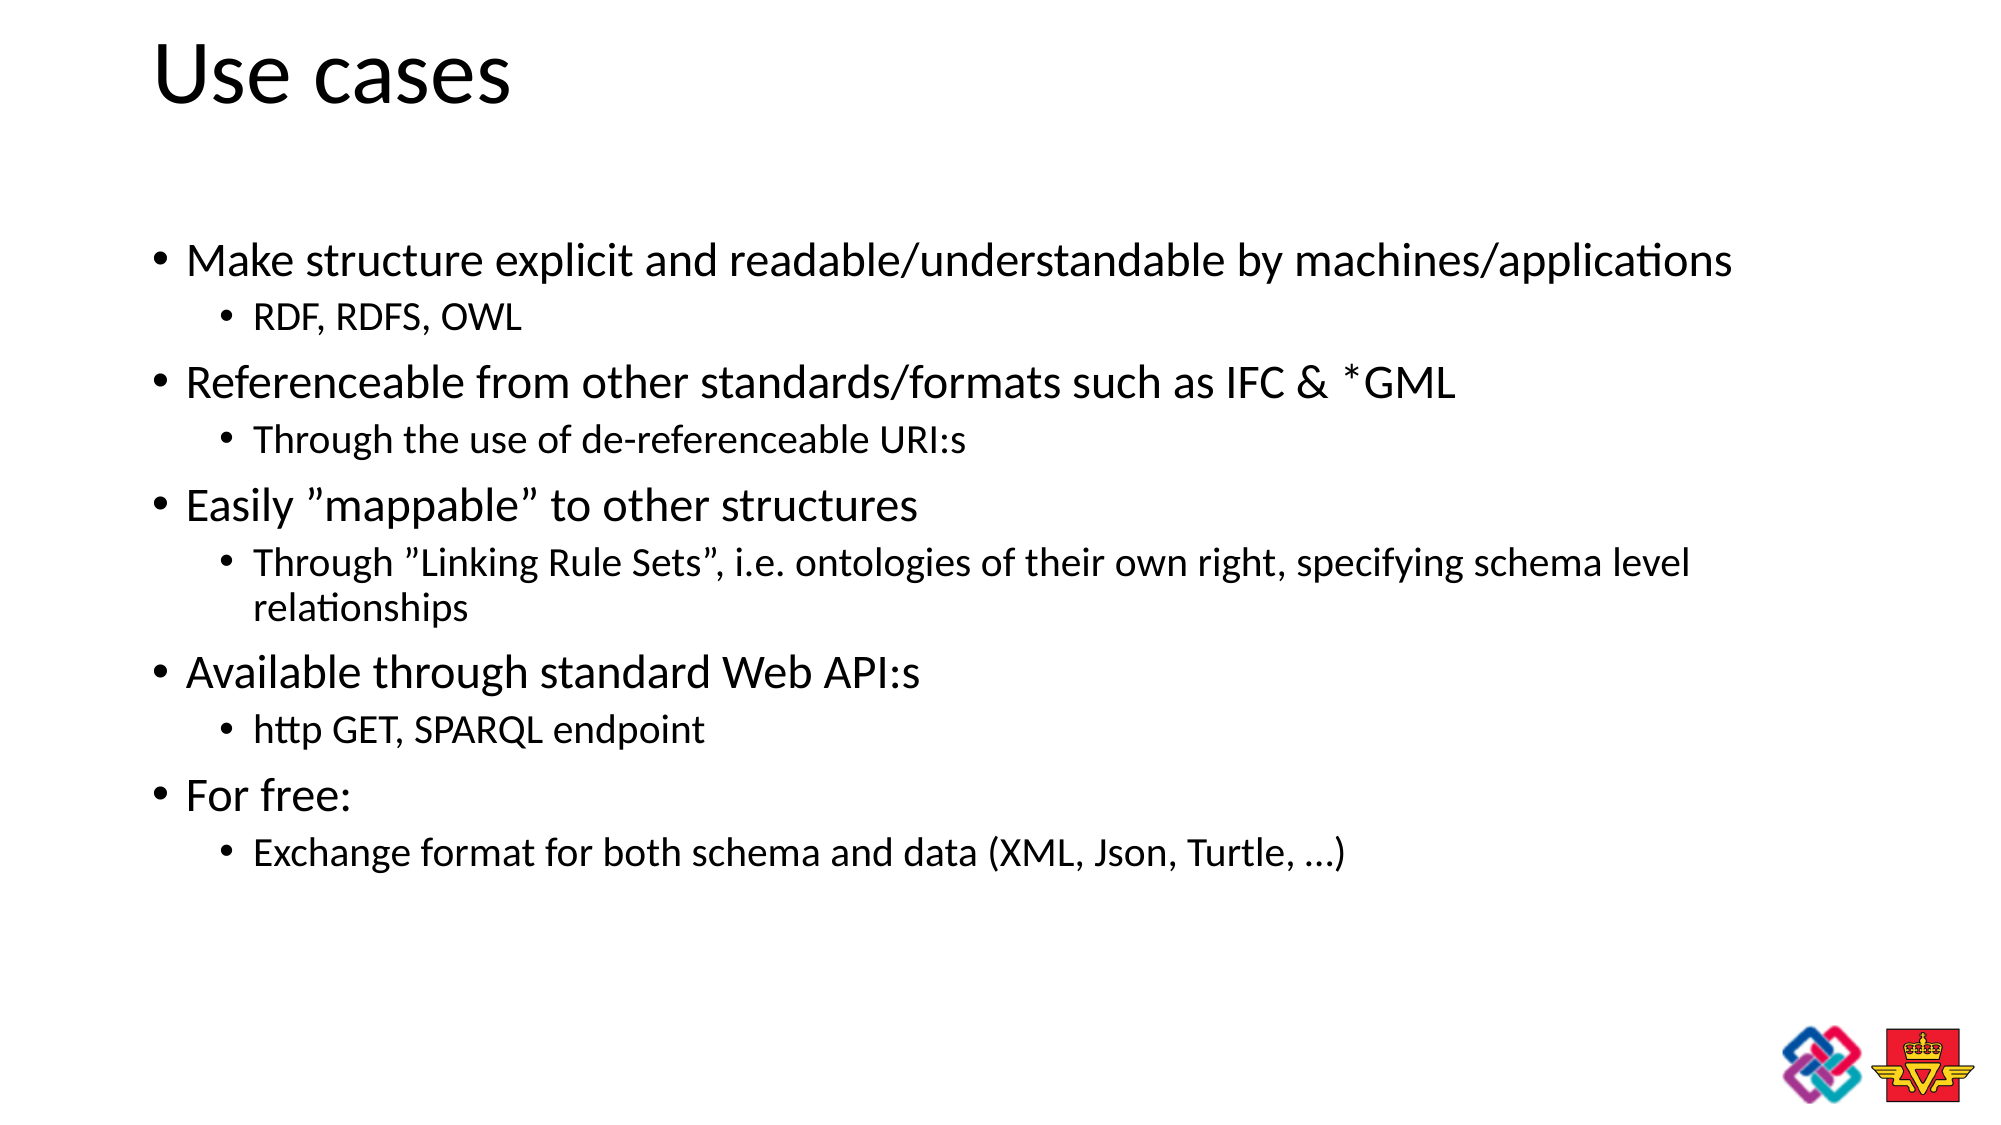

Use cases
Make structure explicit and readable/understandable by machines/applications
RDF, RDFS, OWL
Referenceable from other standards/formats such as IFC & *GML
Through the use of de-referenceable URI:s
Easily ”mappable” to other structures
Through ”Linking Rule Sets”, i.e. ontologies of their own right, specifying schema level relationships
Available through standard Web API:s
http GET, SPARQL endpoint
For free:
Exchange format for both schema and data (XML, Json, Turtle, …)